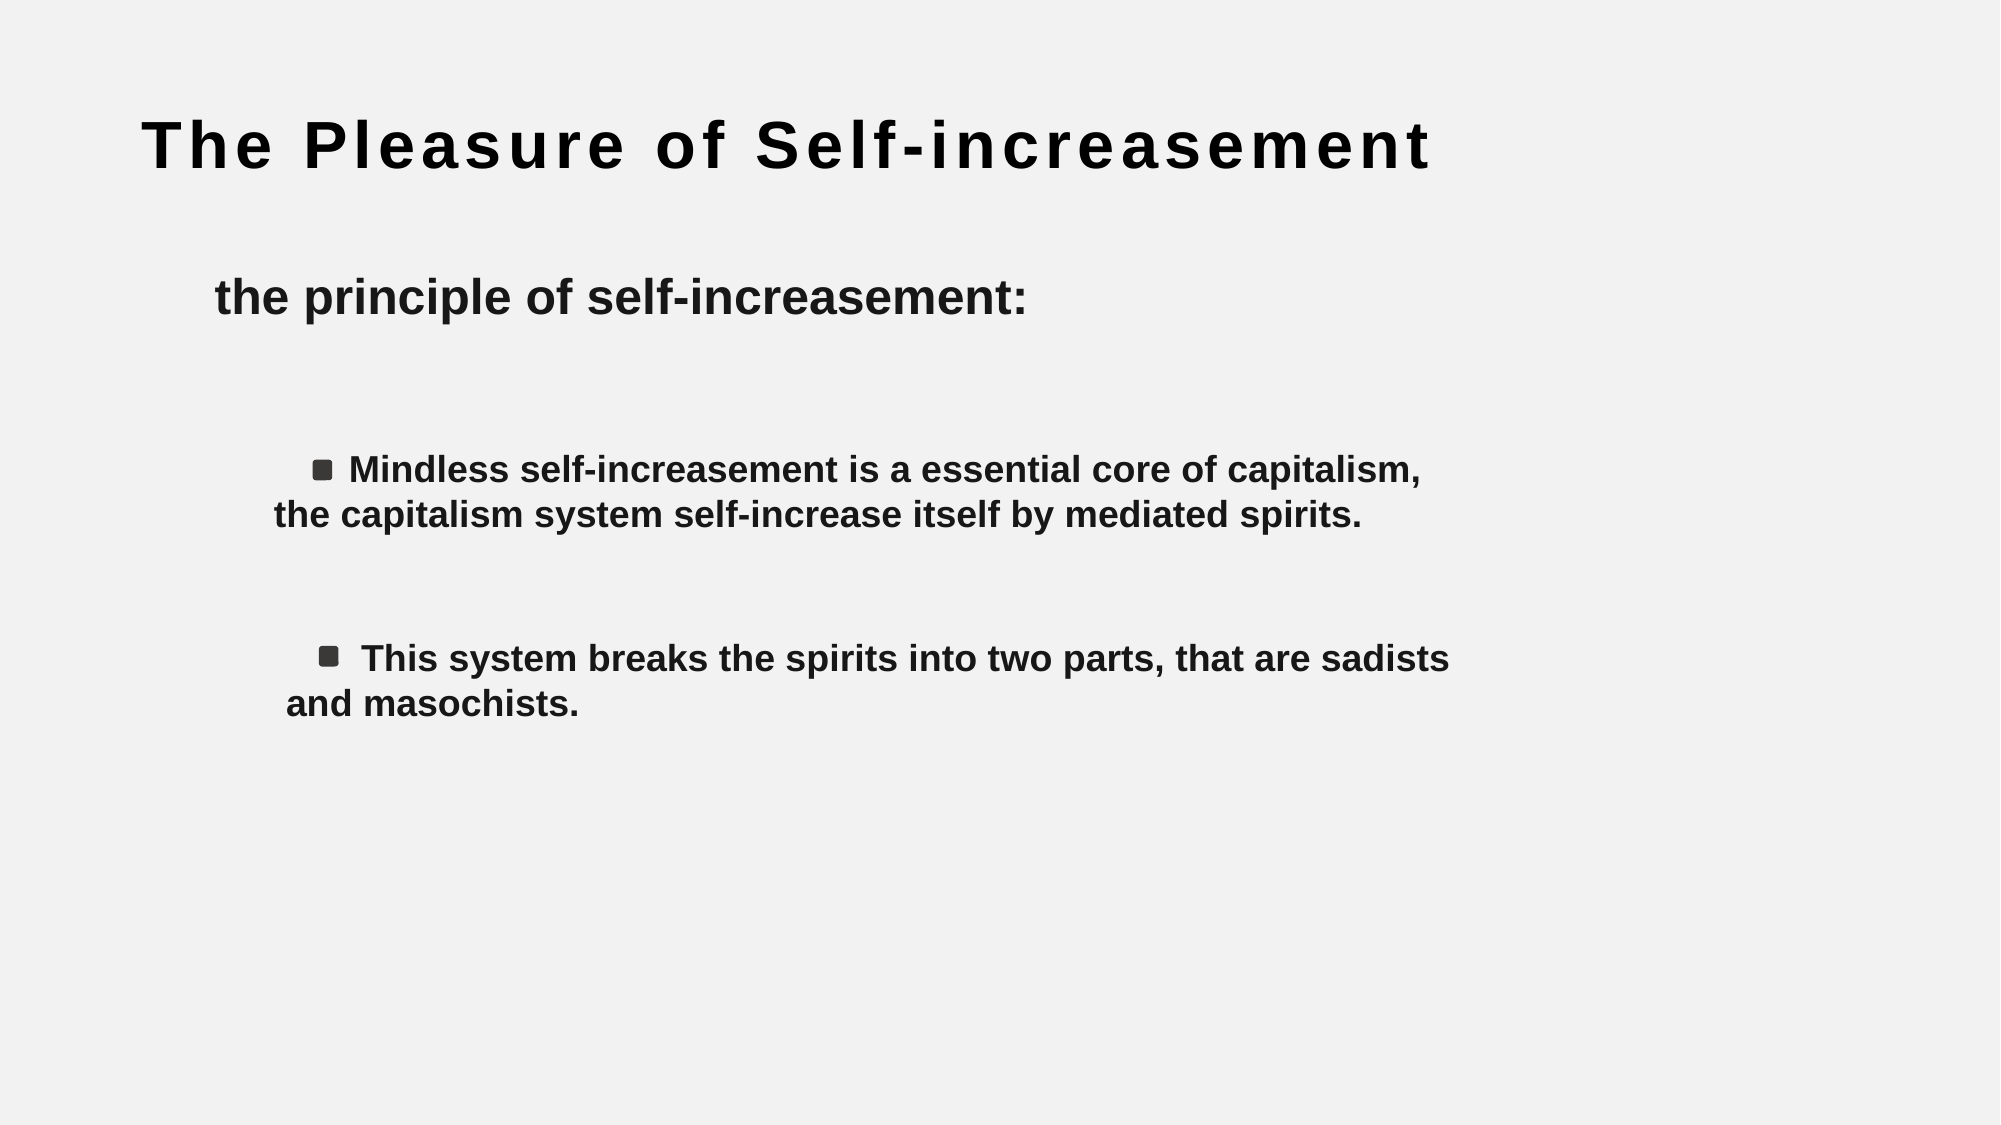

The Pleasure of Self-increasement
the principle of self-increasement:
Mindless self-increasement is a essential core of capitalism, the capitalism system self-increase itself by mediated spirits.

This system breaks the spirits into two parts, that are sadists and masochists.